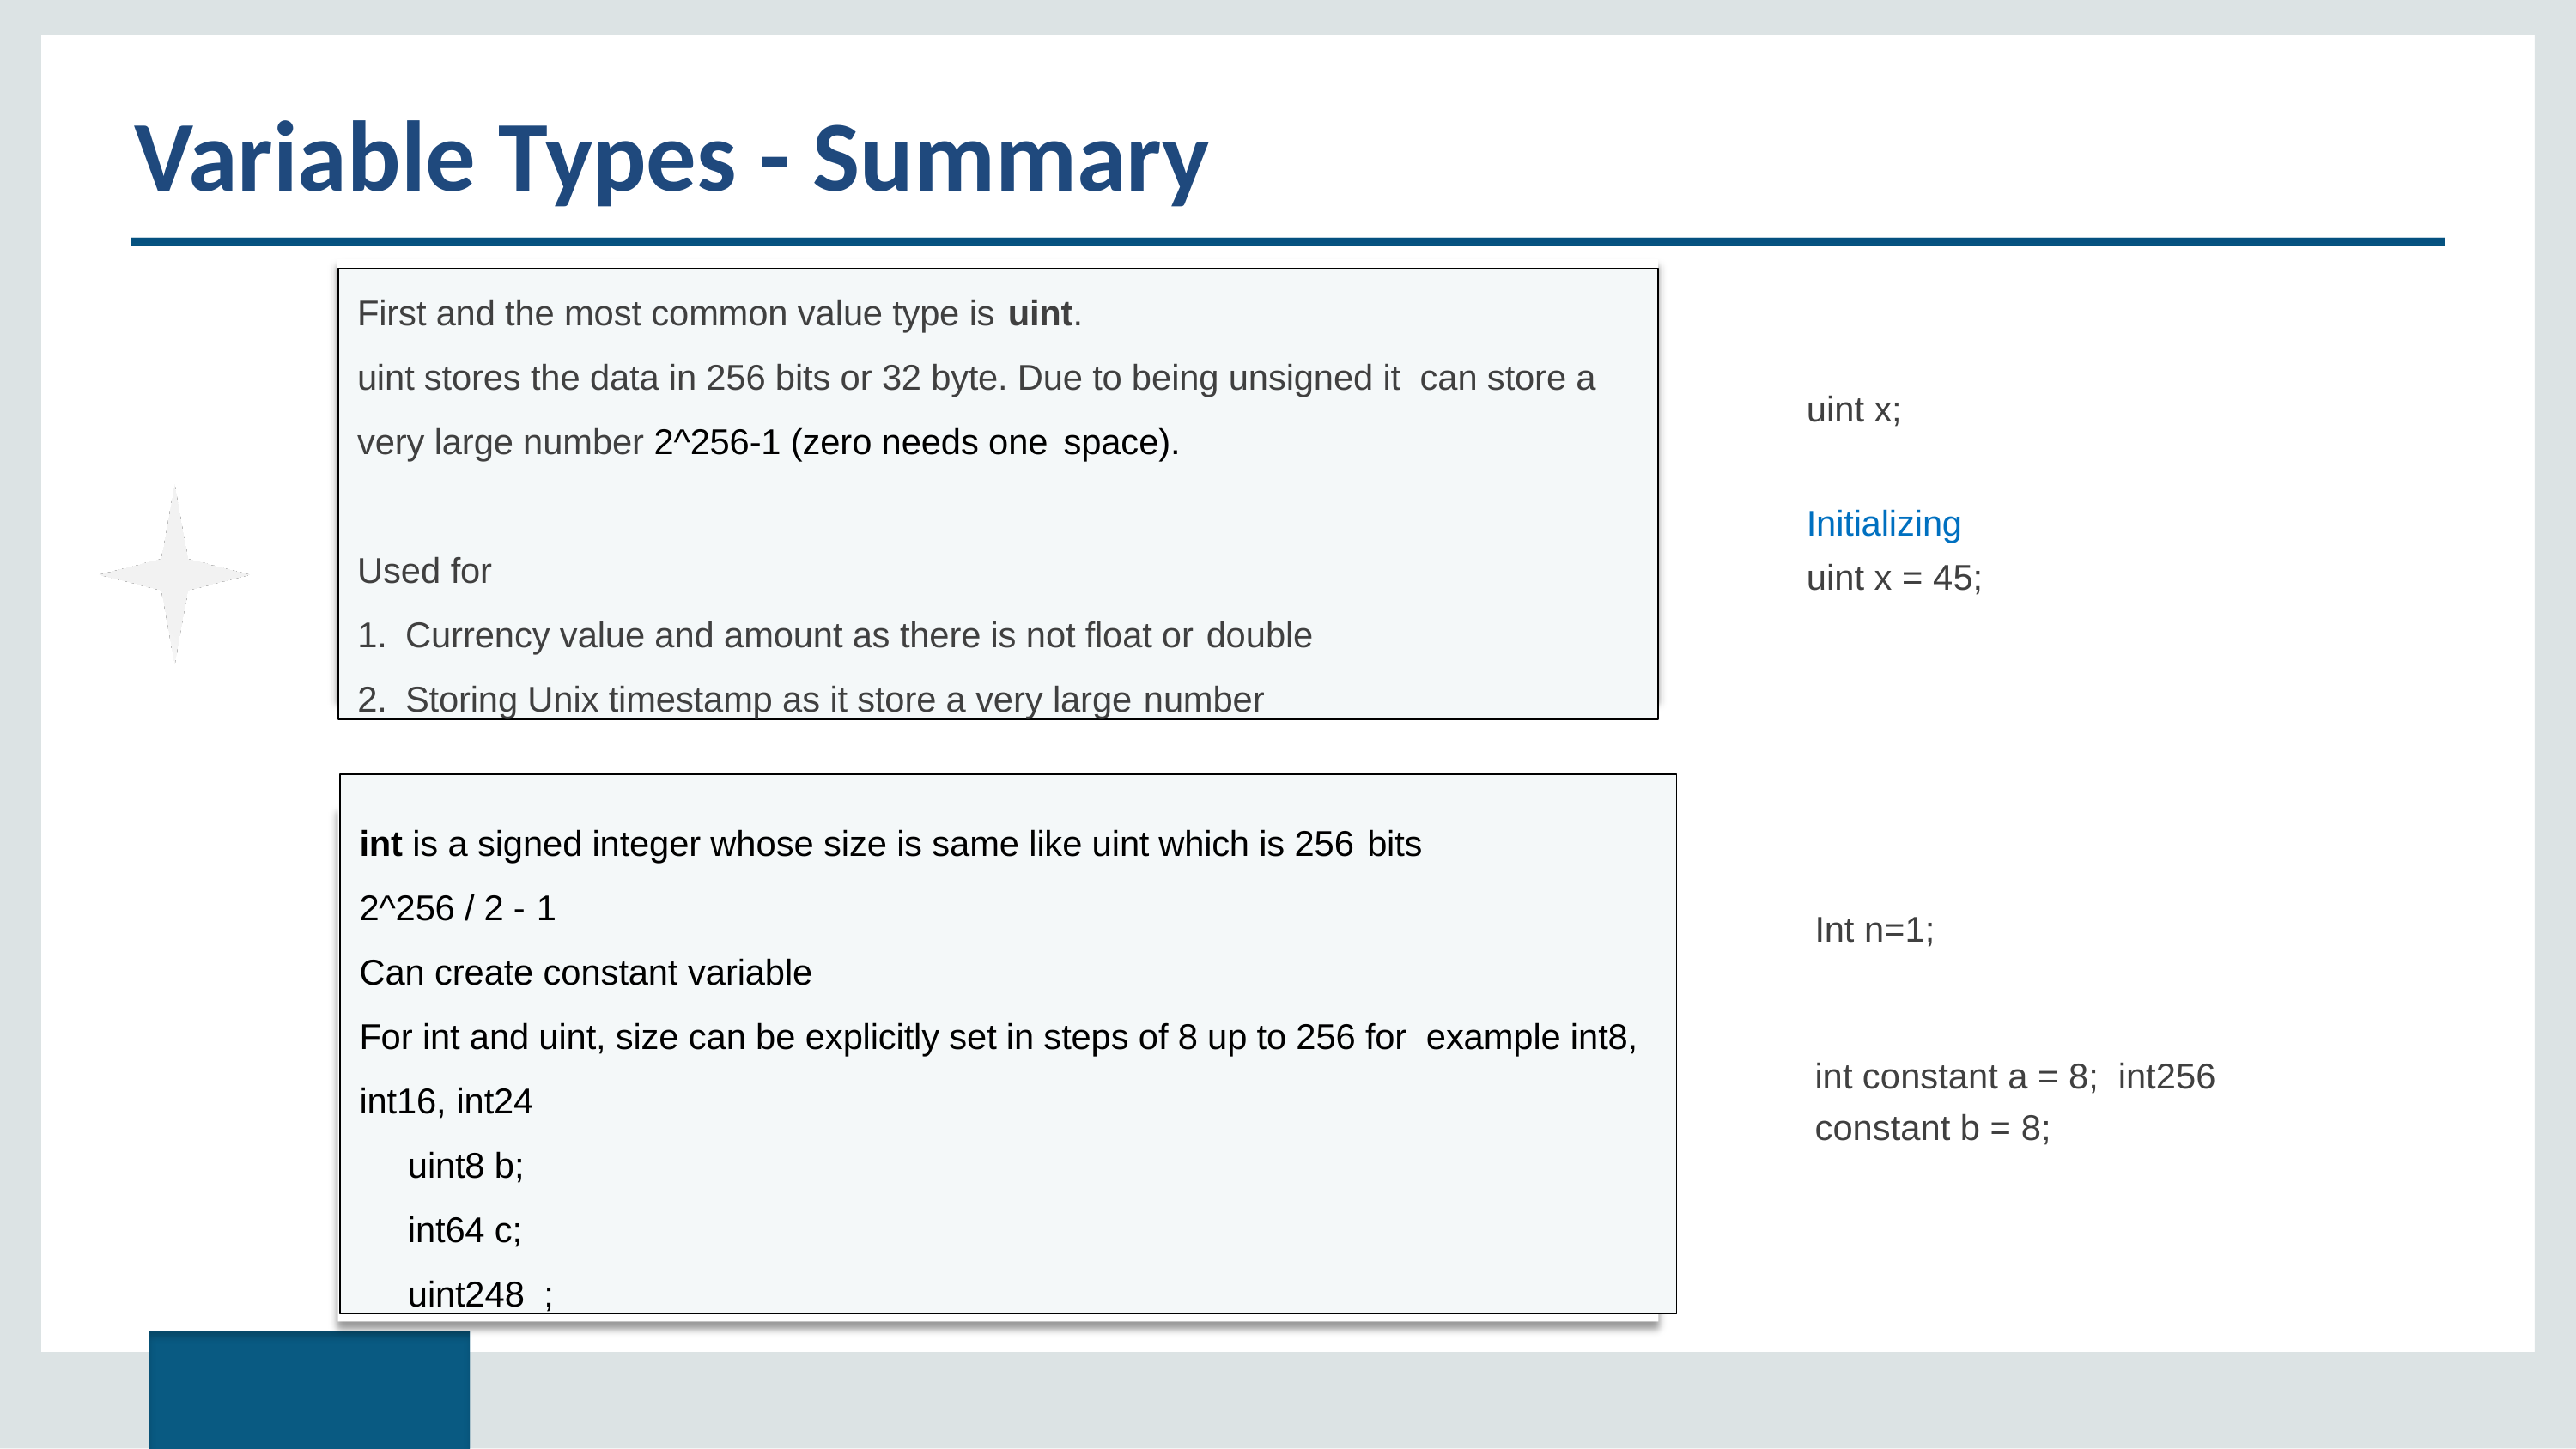

# Variable Types - Summary

First and the most common value type is uint.
uint stores the data in 256 bits or 32 byte. Due to being unsigned it  can store a very large number 2^256-1 (zero needs one space).

Used for
Currency value and amount as there is not float or double
Storing Unix timestamp as it store a very large number

uint x;

Initializing
uint x = 45;

int is a signed integer whose size is same like uint which is 256 bits
2^256 / 2 - 1
Can create constant variable
For int and uint, size can be explicitly set in steps of 8 up to 256 for  example int8, int16, int24
uint8 b;  int64 c;  uint248  ;

Int n=1;
int constant a = 8;  int256 constant b = 8;